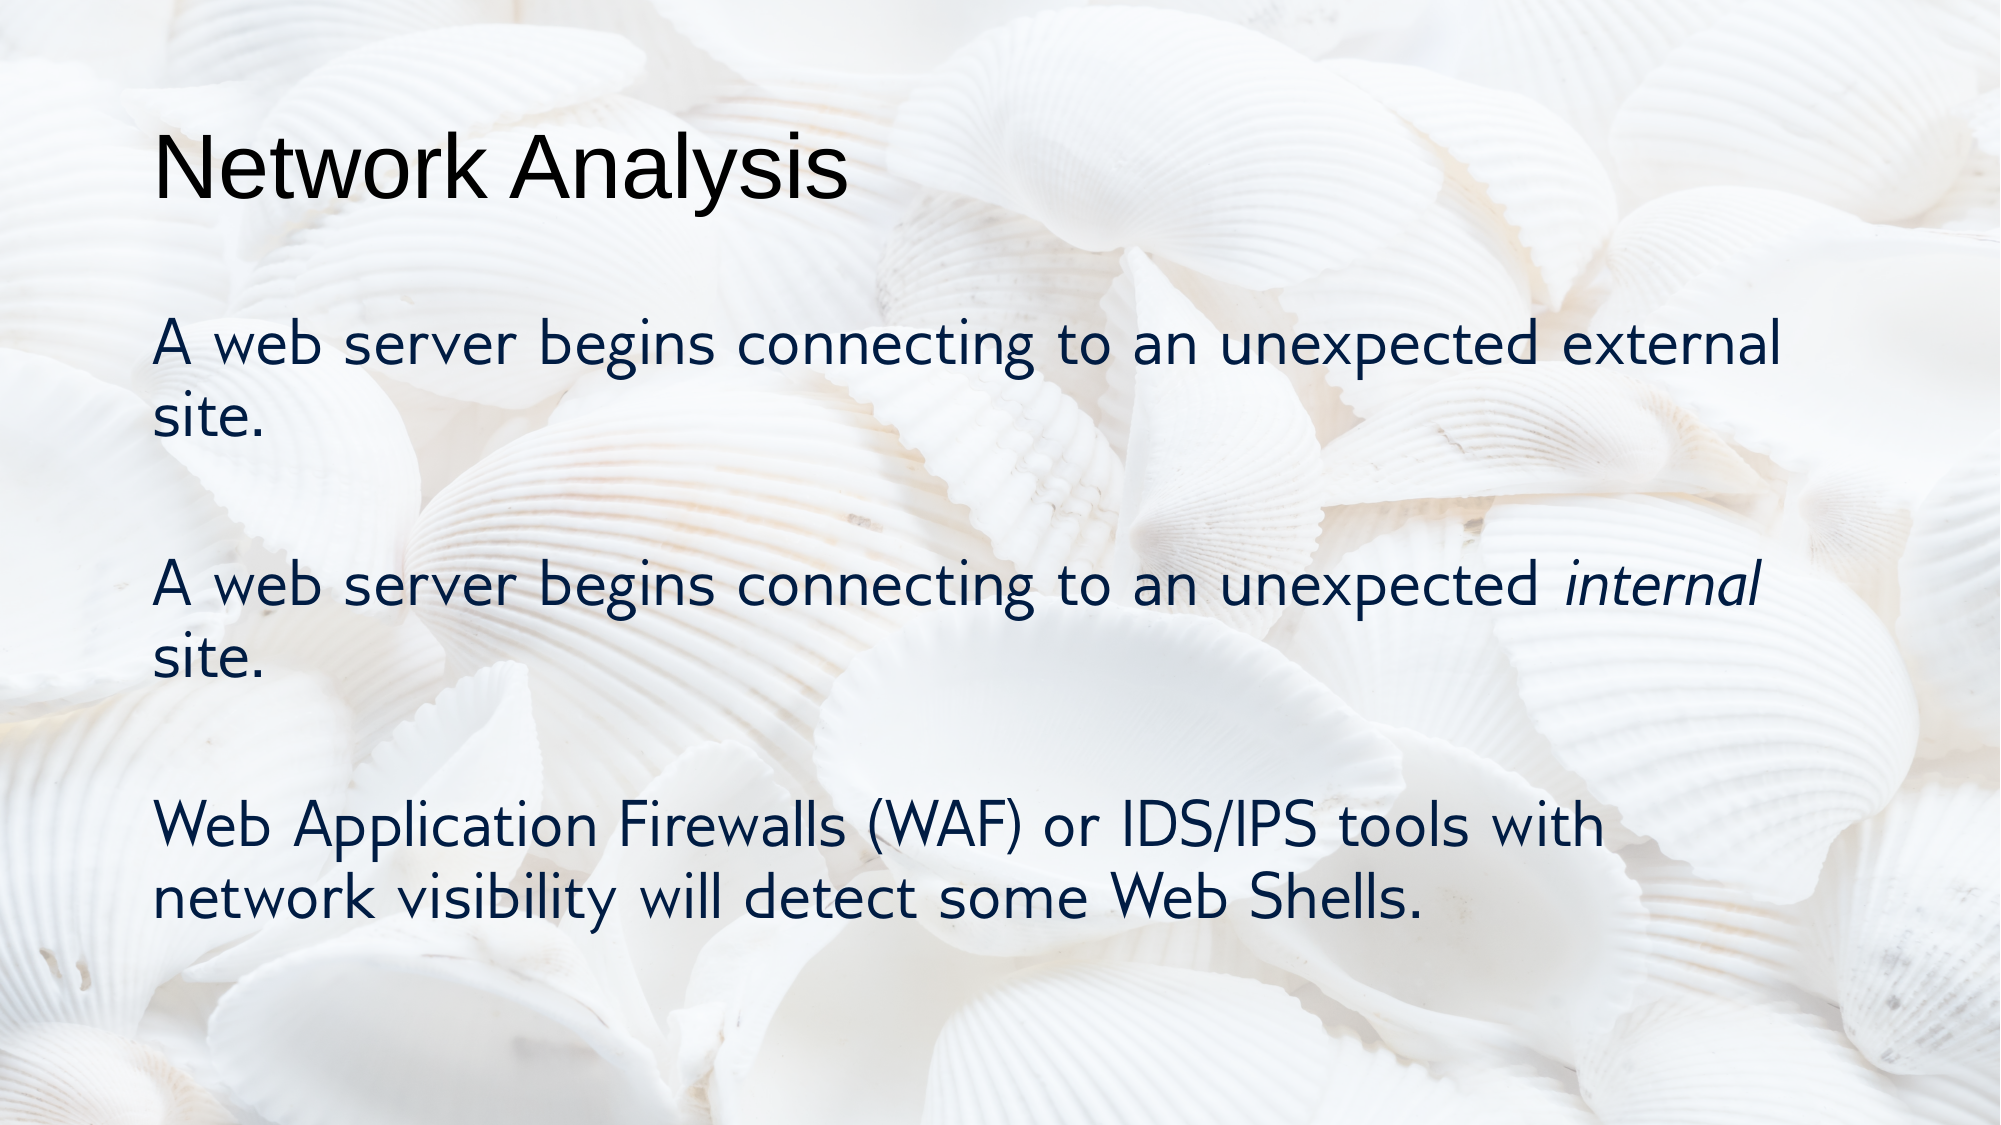

# Network Analysis
A web server begins connecting to an unexpected external site.

A web server begins connecting to an unexpected internal site.

Web Application Firewalls (WAF) or IDS/IPS tools with network visibility will detect some Web Shells.